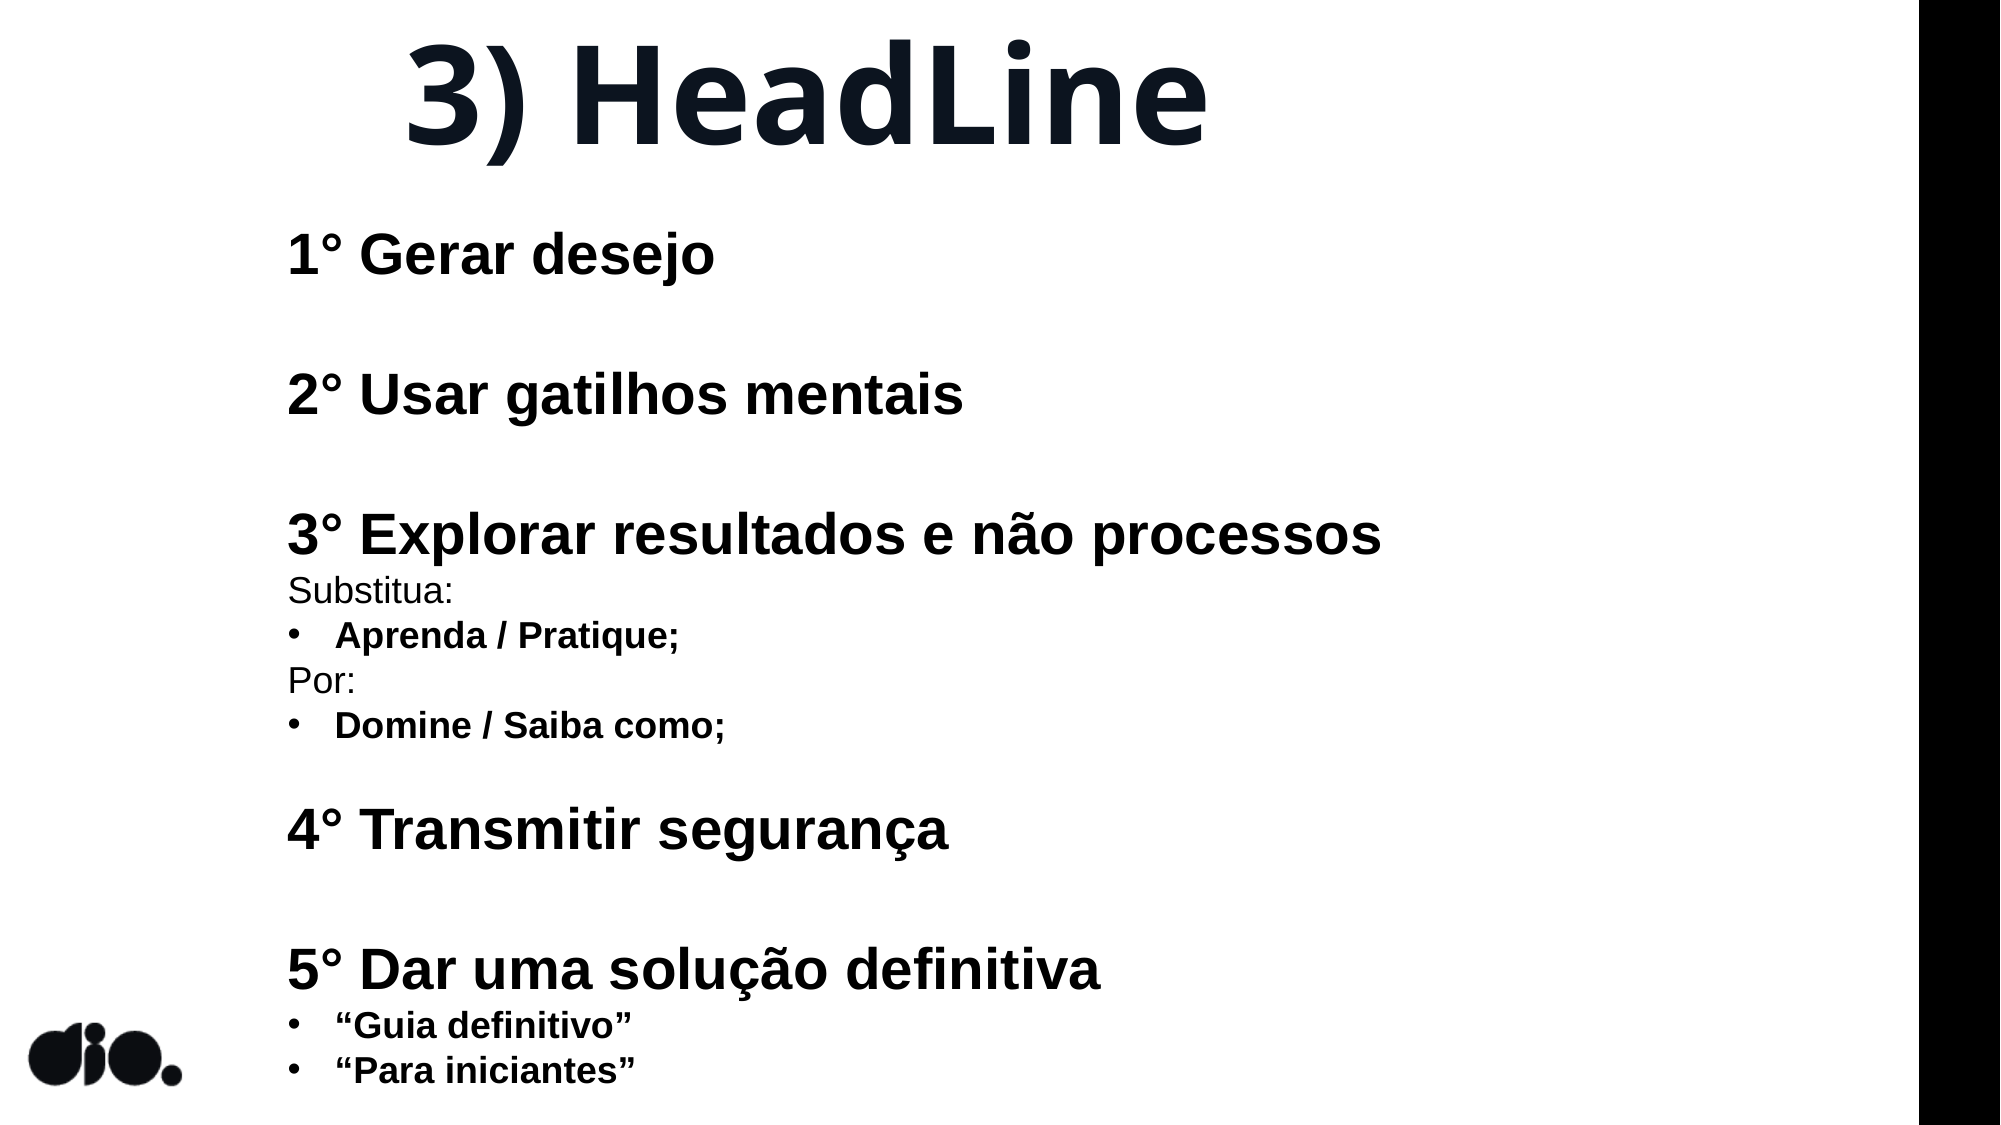

3) HeadLine
1° Gerar desejo

2° Usar gatilhos mentais

3° Explorar resultados e não processos
Substitua:
Aprenda / Pratique;
Por:
Domine / Saiba como;

4° Transmitir segurança

5° Dar uma solução definitiva
“Guia definitivo”
“Para iniciantes”